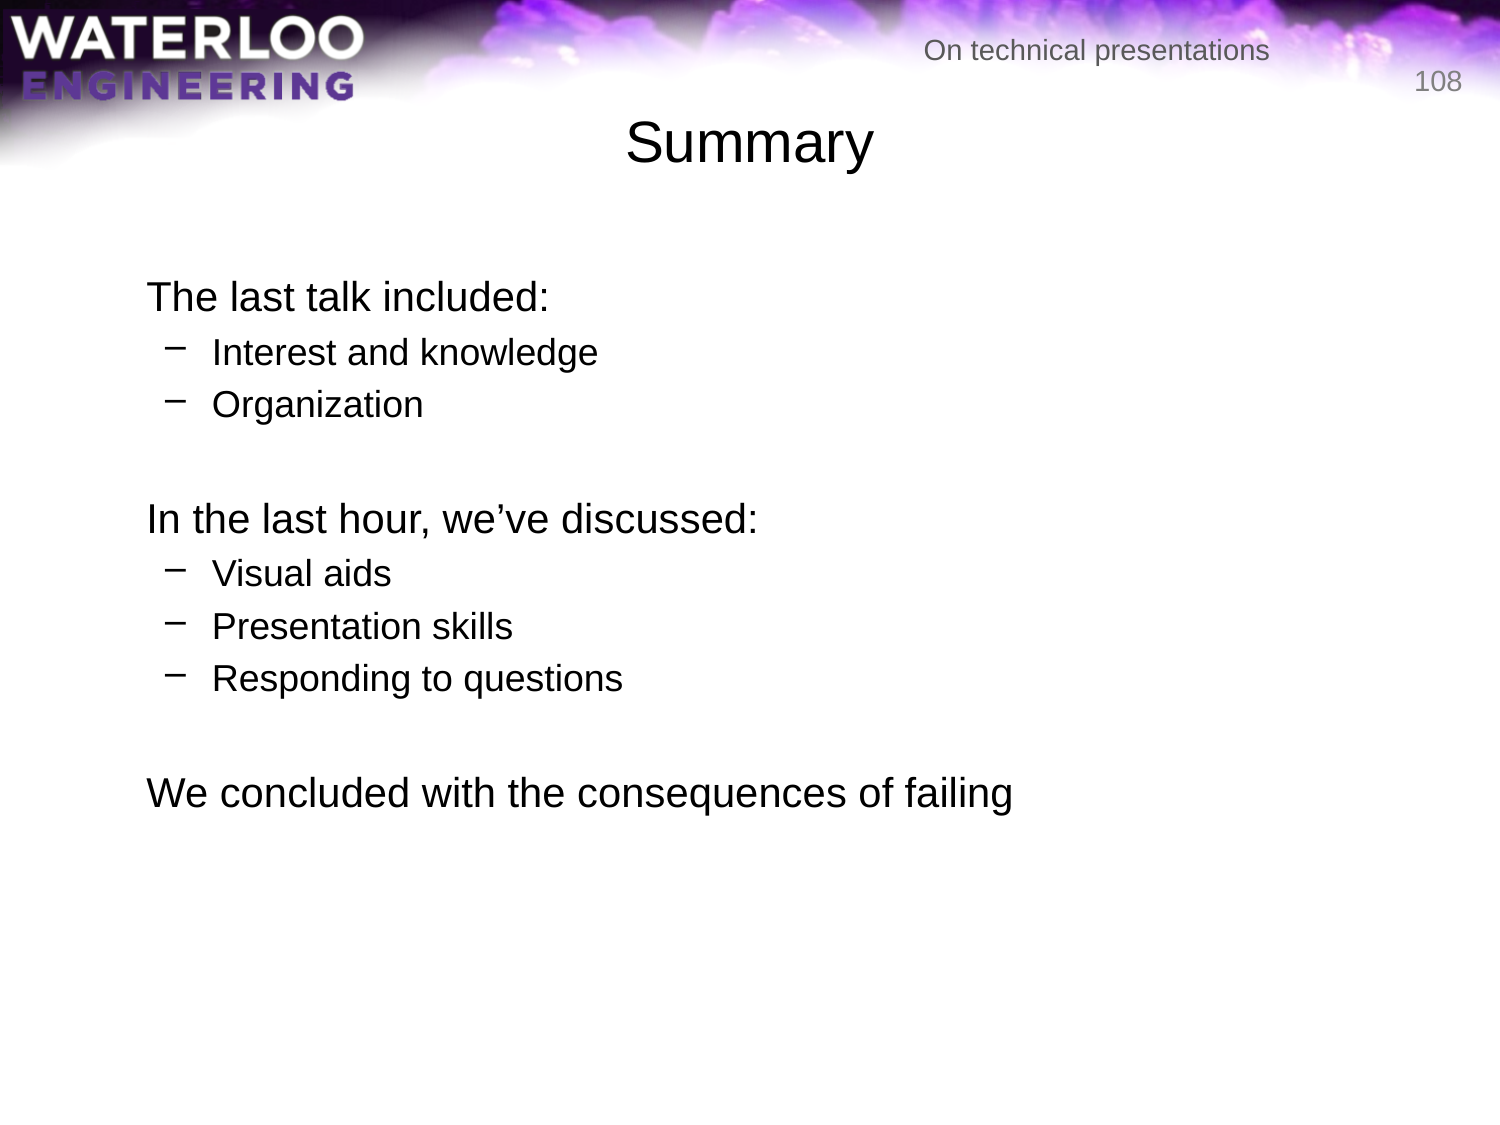

# Summary
108
	The last talk included:
Interest and knowledge
Organization

	In the last hour, we’ve discussed:
Visual aids
Presentation skills
Responding to questions

	We concluded with the consequences of failing